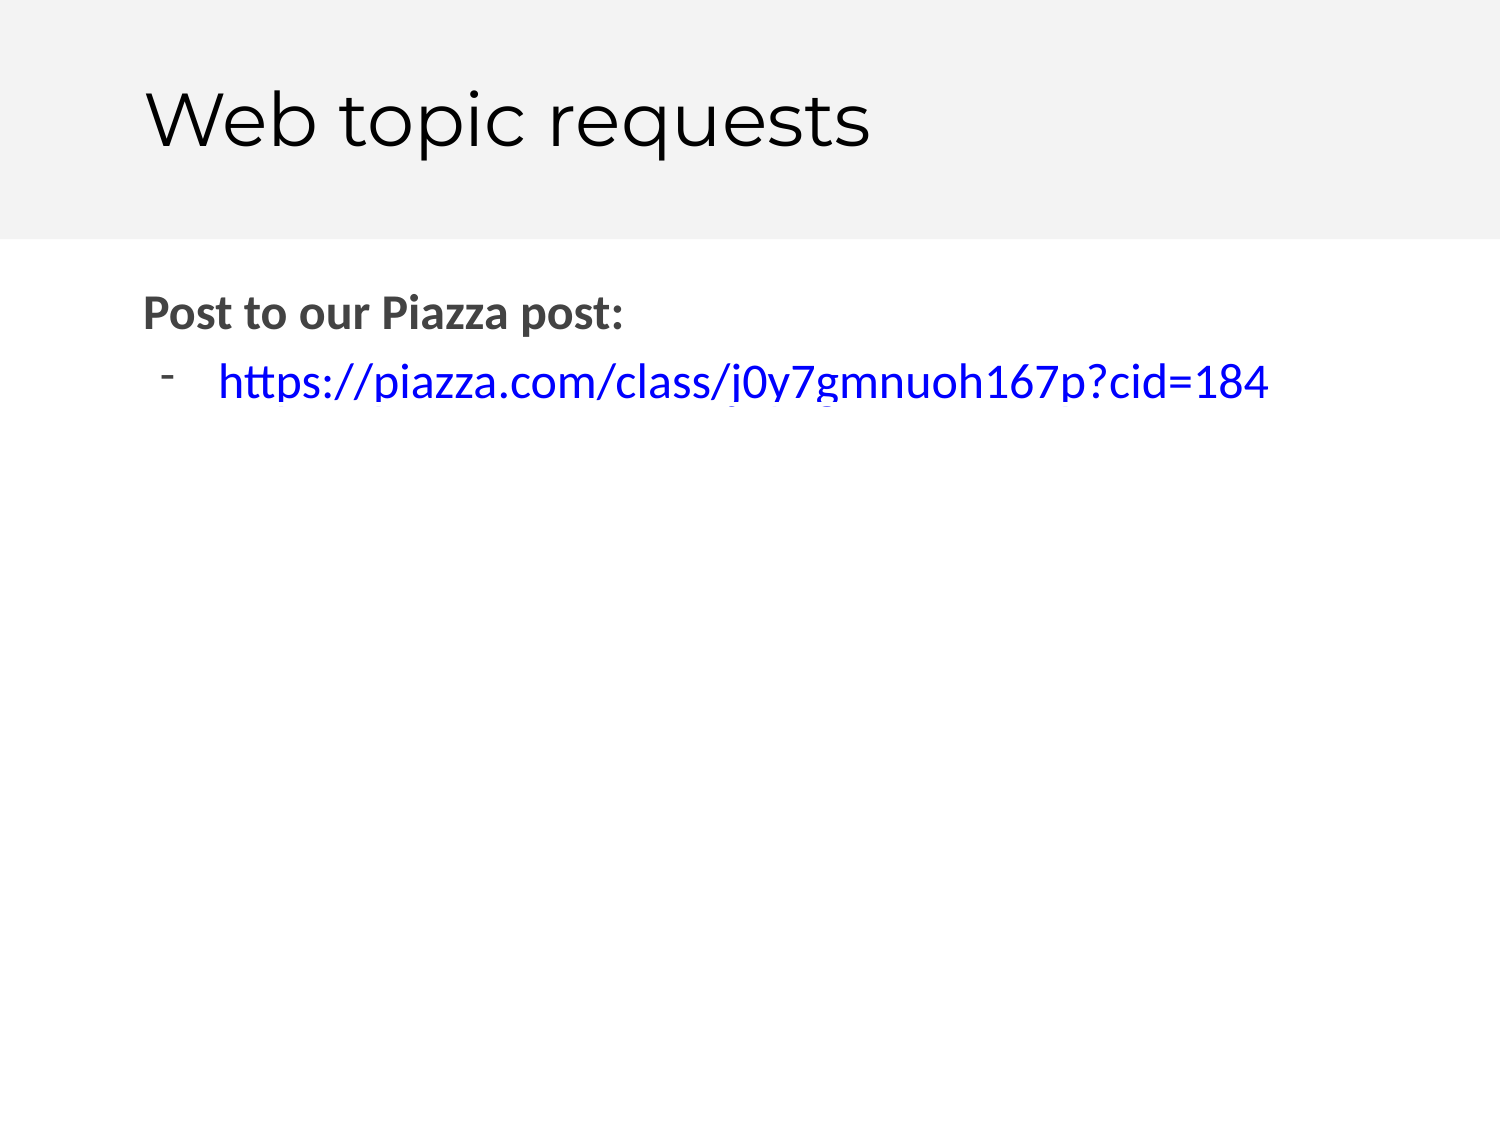

Web topic requests
Post to our Piazza post:
https://piazza.com/class/j0y7gmnuoh167p?cid=184